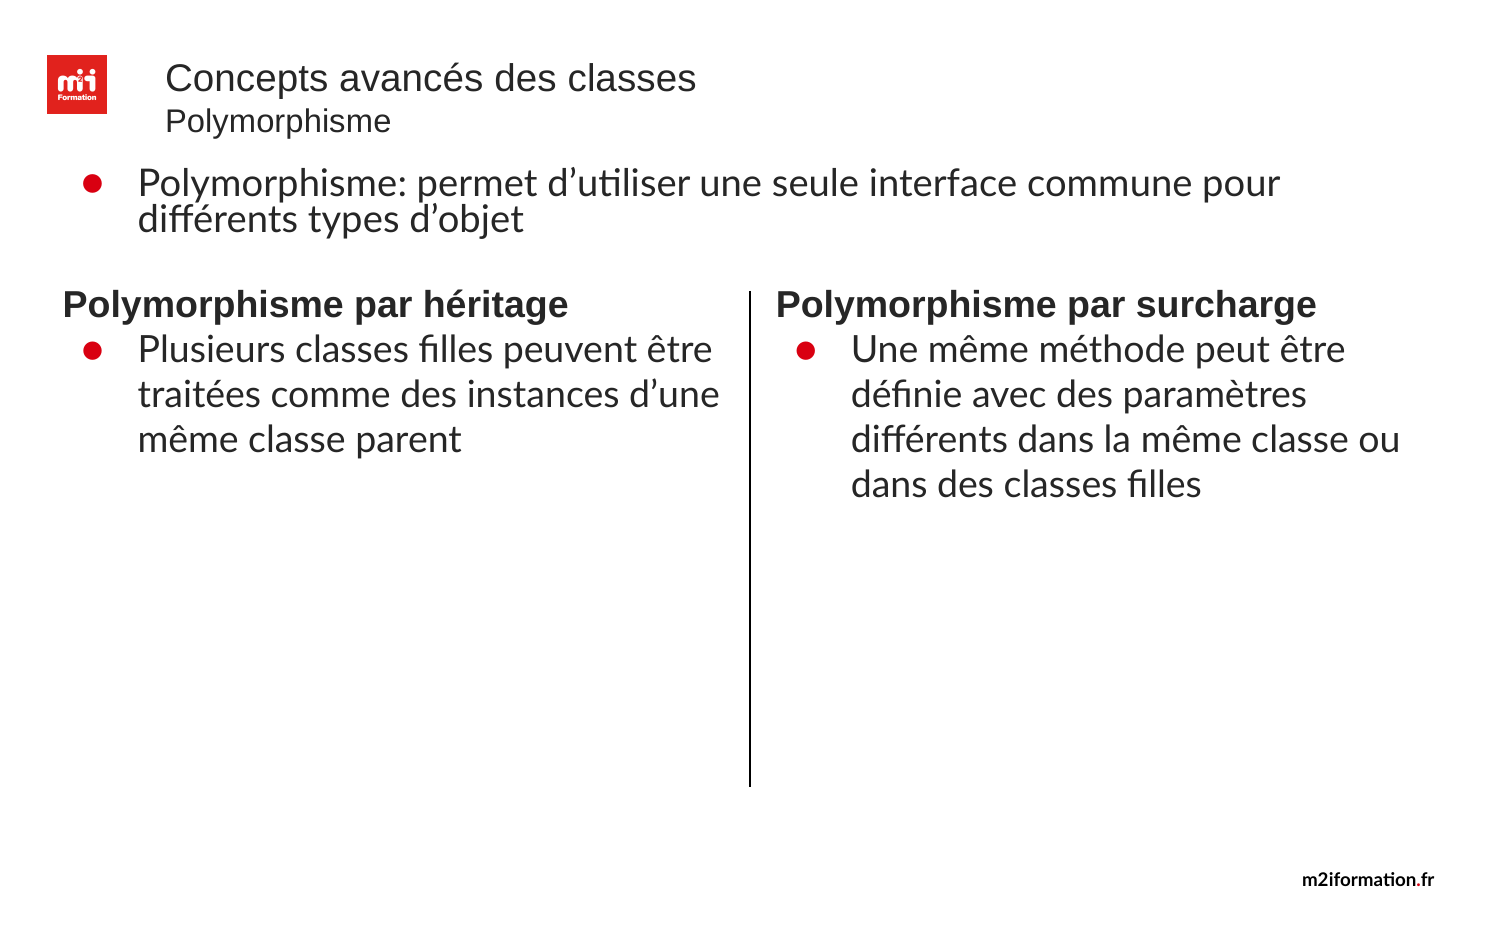

# Concepts avancés des classes
Polymorphisme
Polymorphisme: permet d’utiliser une seule interface commune pour différents types d’objet
Polymorphisme par héritage
Polymorphisme par surcharge
Plusieurs classes filles peuvent être traitées comme des instances d’une même classe parent
Une même méthode peut être définie avec des paramètres différents dans la même classe ou dans des classes filles